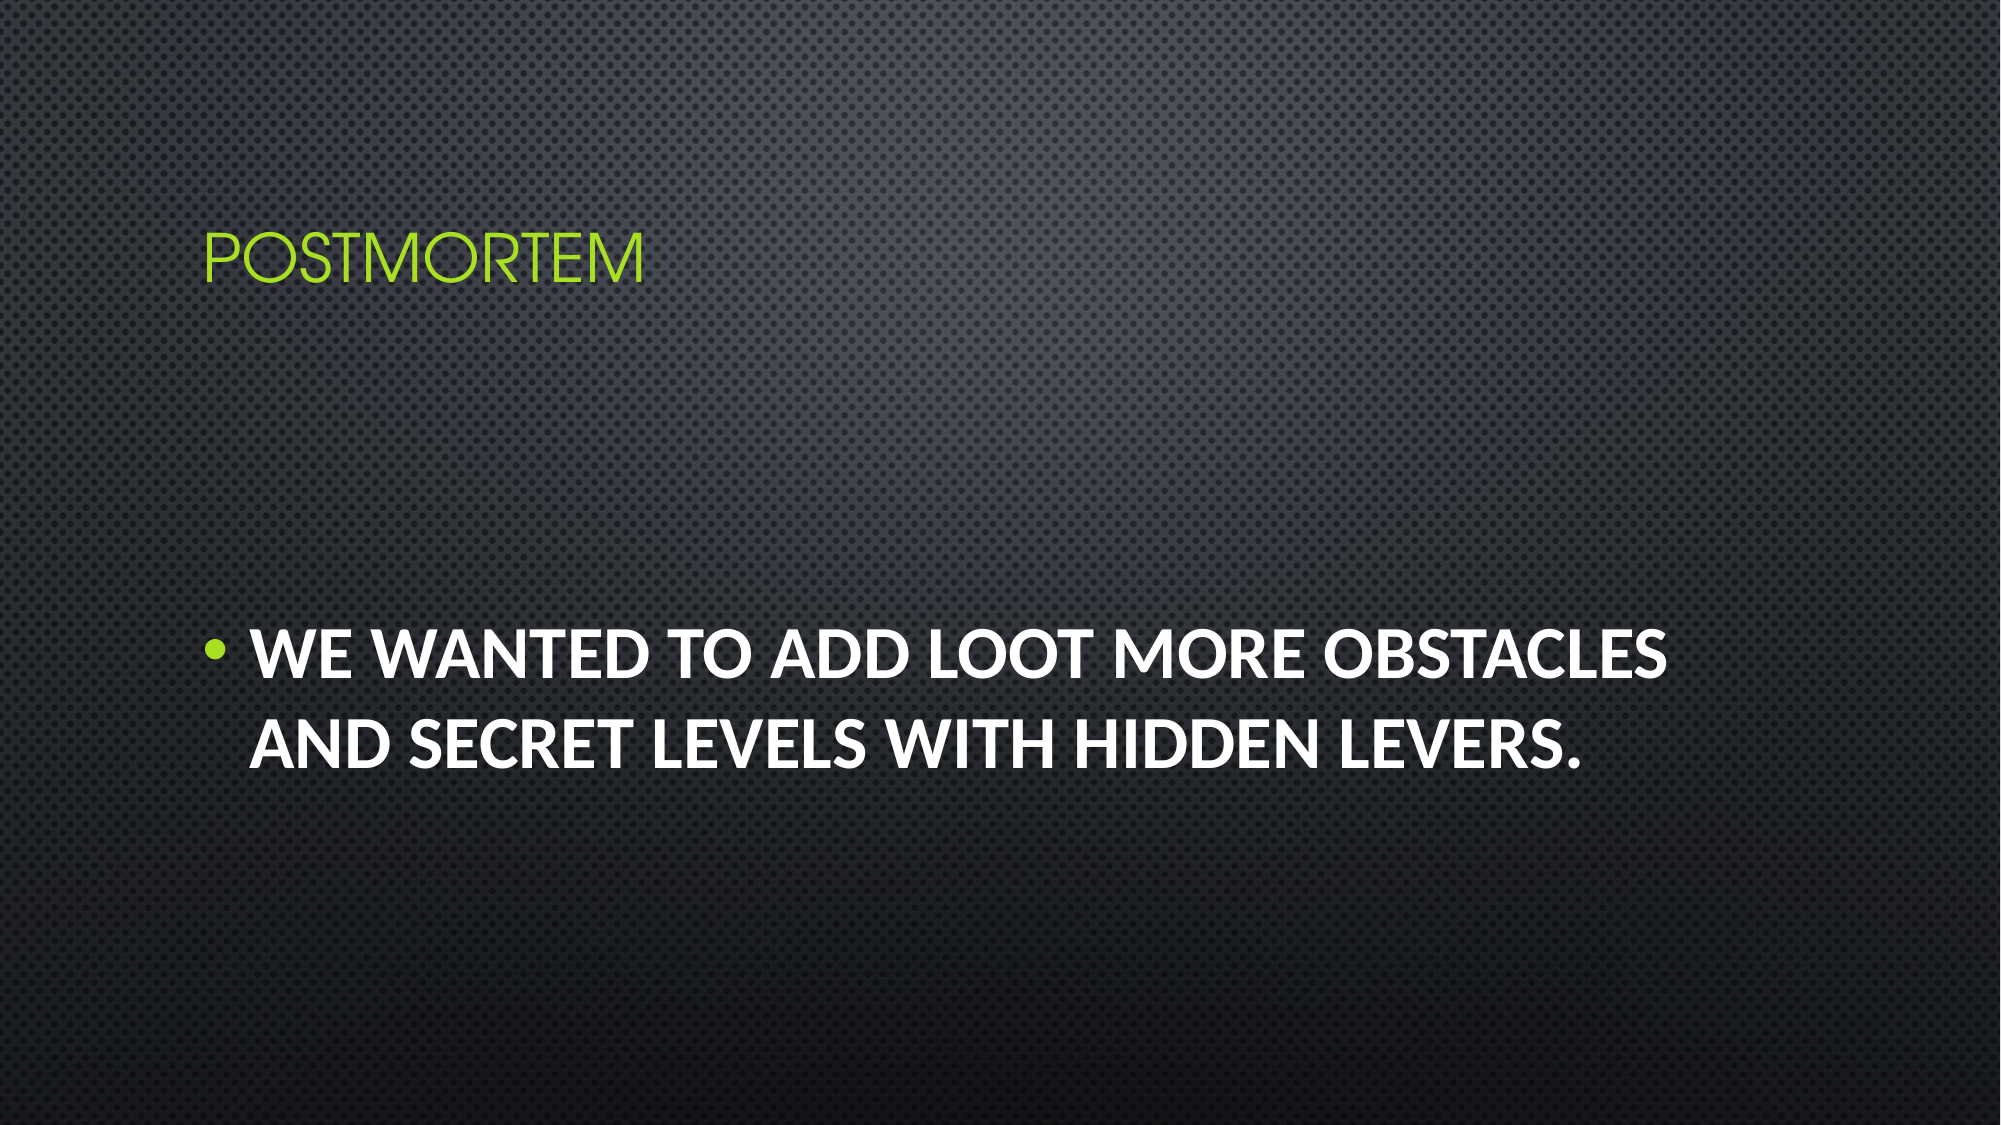

# Postmortem
We wanted to add loot more obstacles and secret levels with hidden levers.